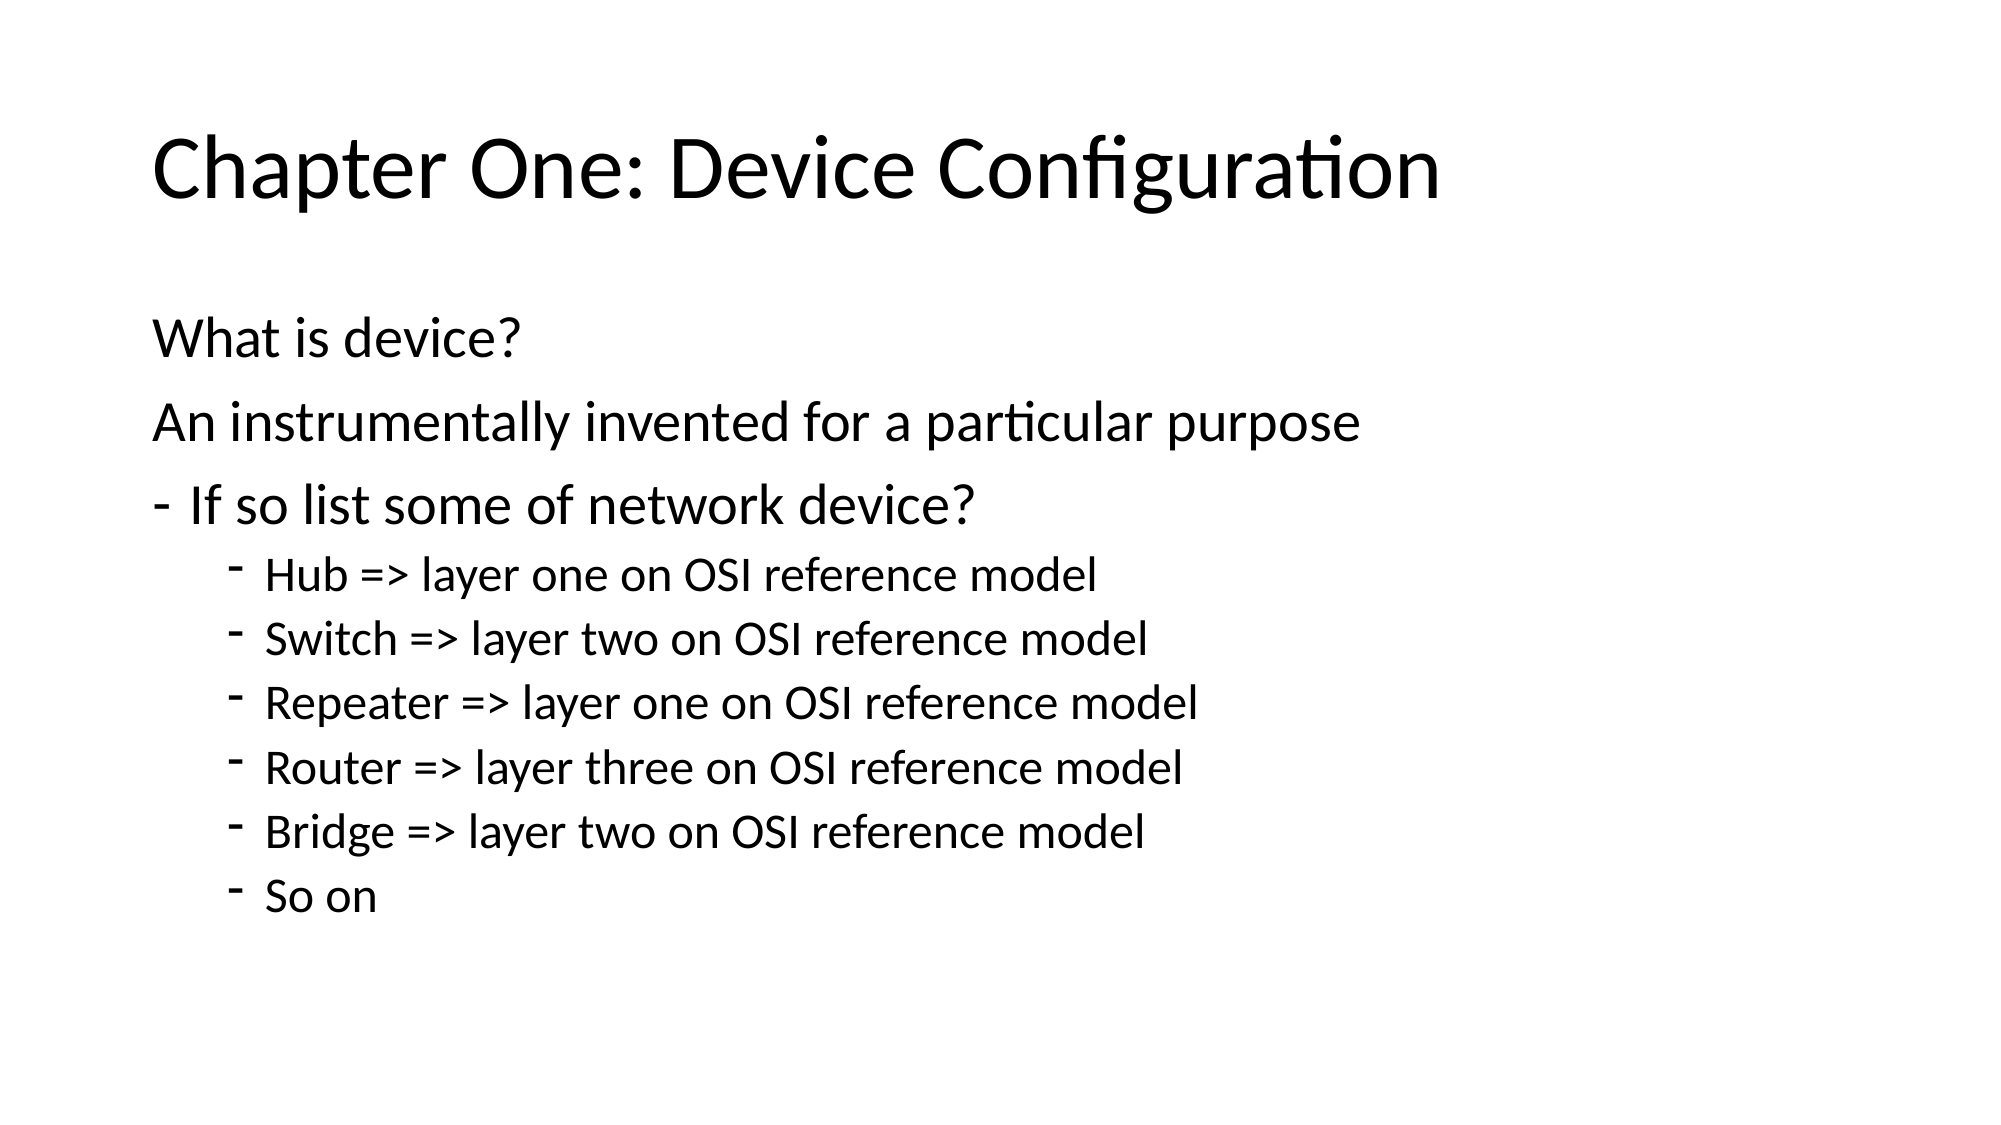

# Chapter One: Device Configuration
What is device?
An instrumentally invented for a particular purpose
If so list some of network device?
Hub => layer one on OSI reference model
Switch => layer two on OSI reference model
Repeater => layer one on OSI reference model
Router => layer three on OSI reference model
Bridge => layer two on OSI reference model
So on